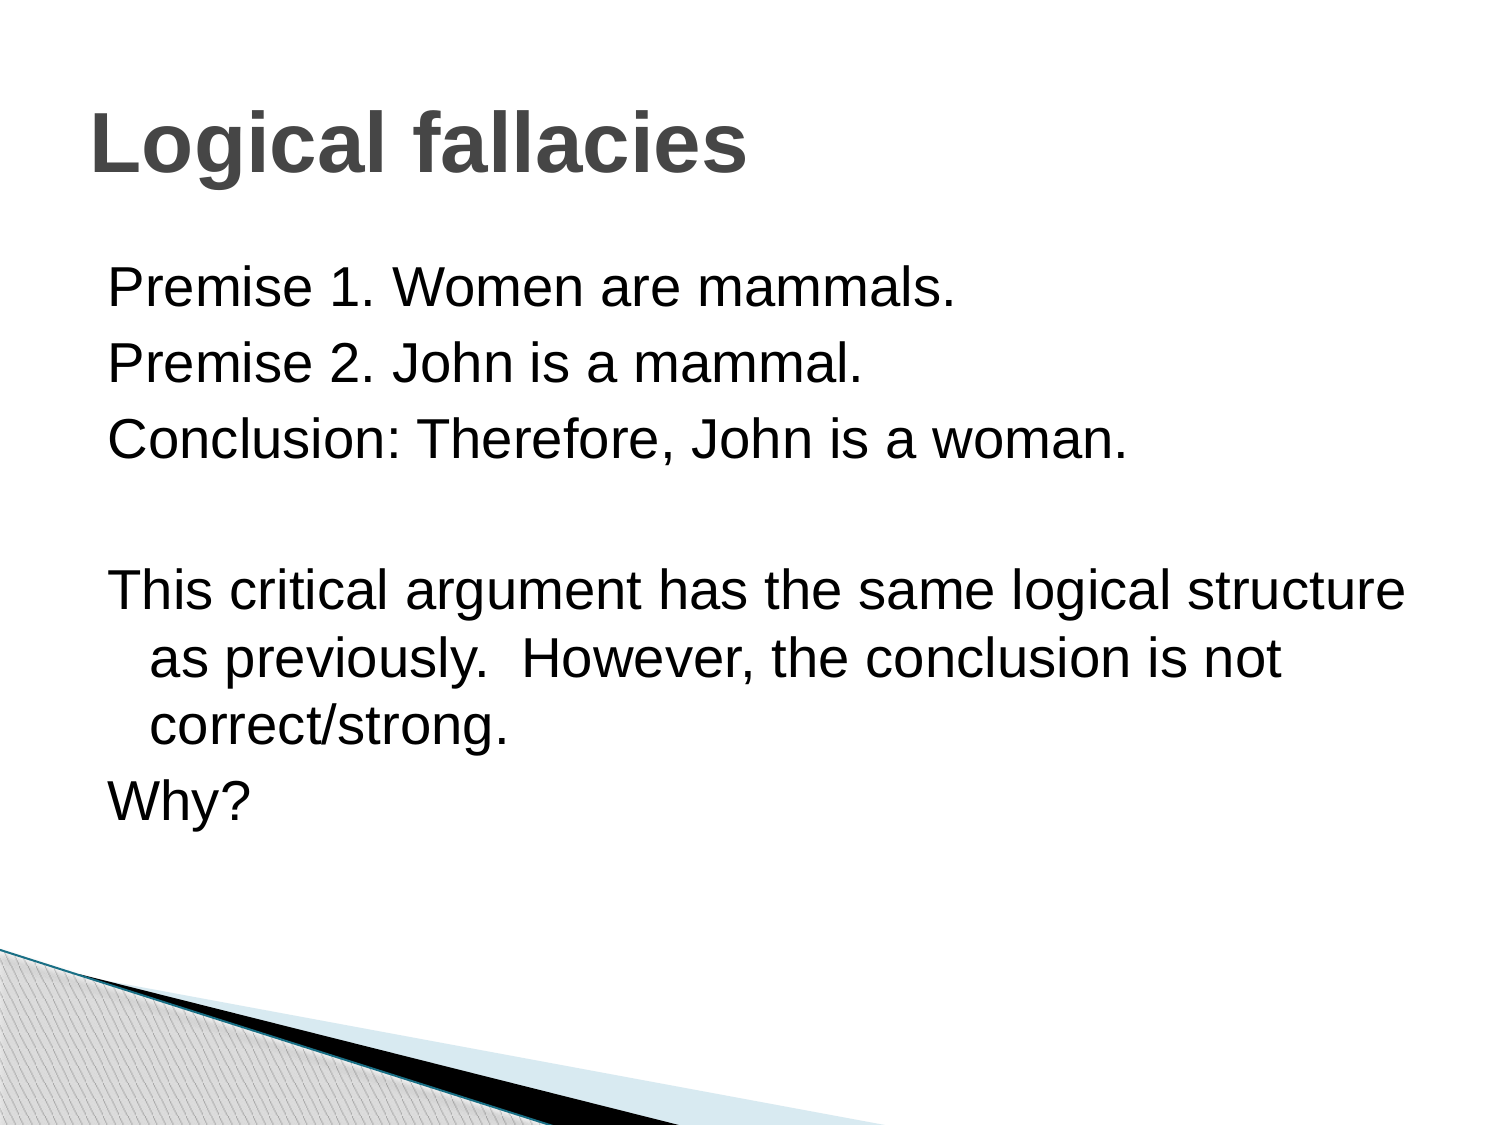

# Logical fallacies
Premise 1. Women are mammals.
Premise 2. John is a mammal.
Conclusion: Therefore, John is a woman.

This critical argument has the same logical structure as previously.  However, the conclusion is not correct/strong.
Why?